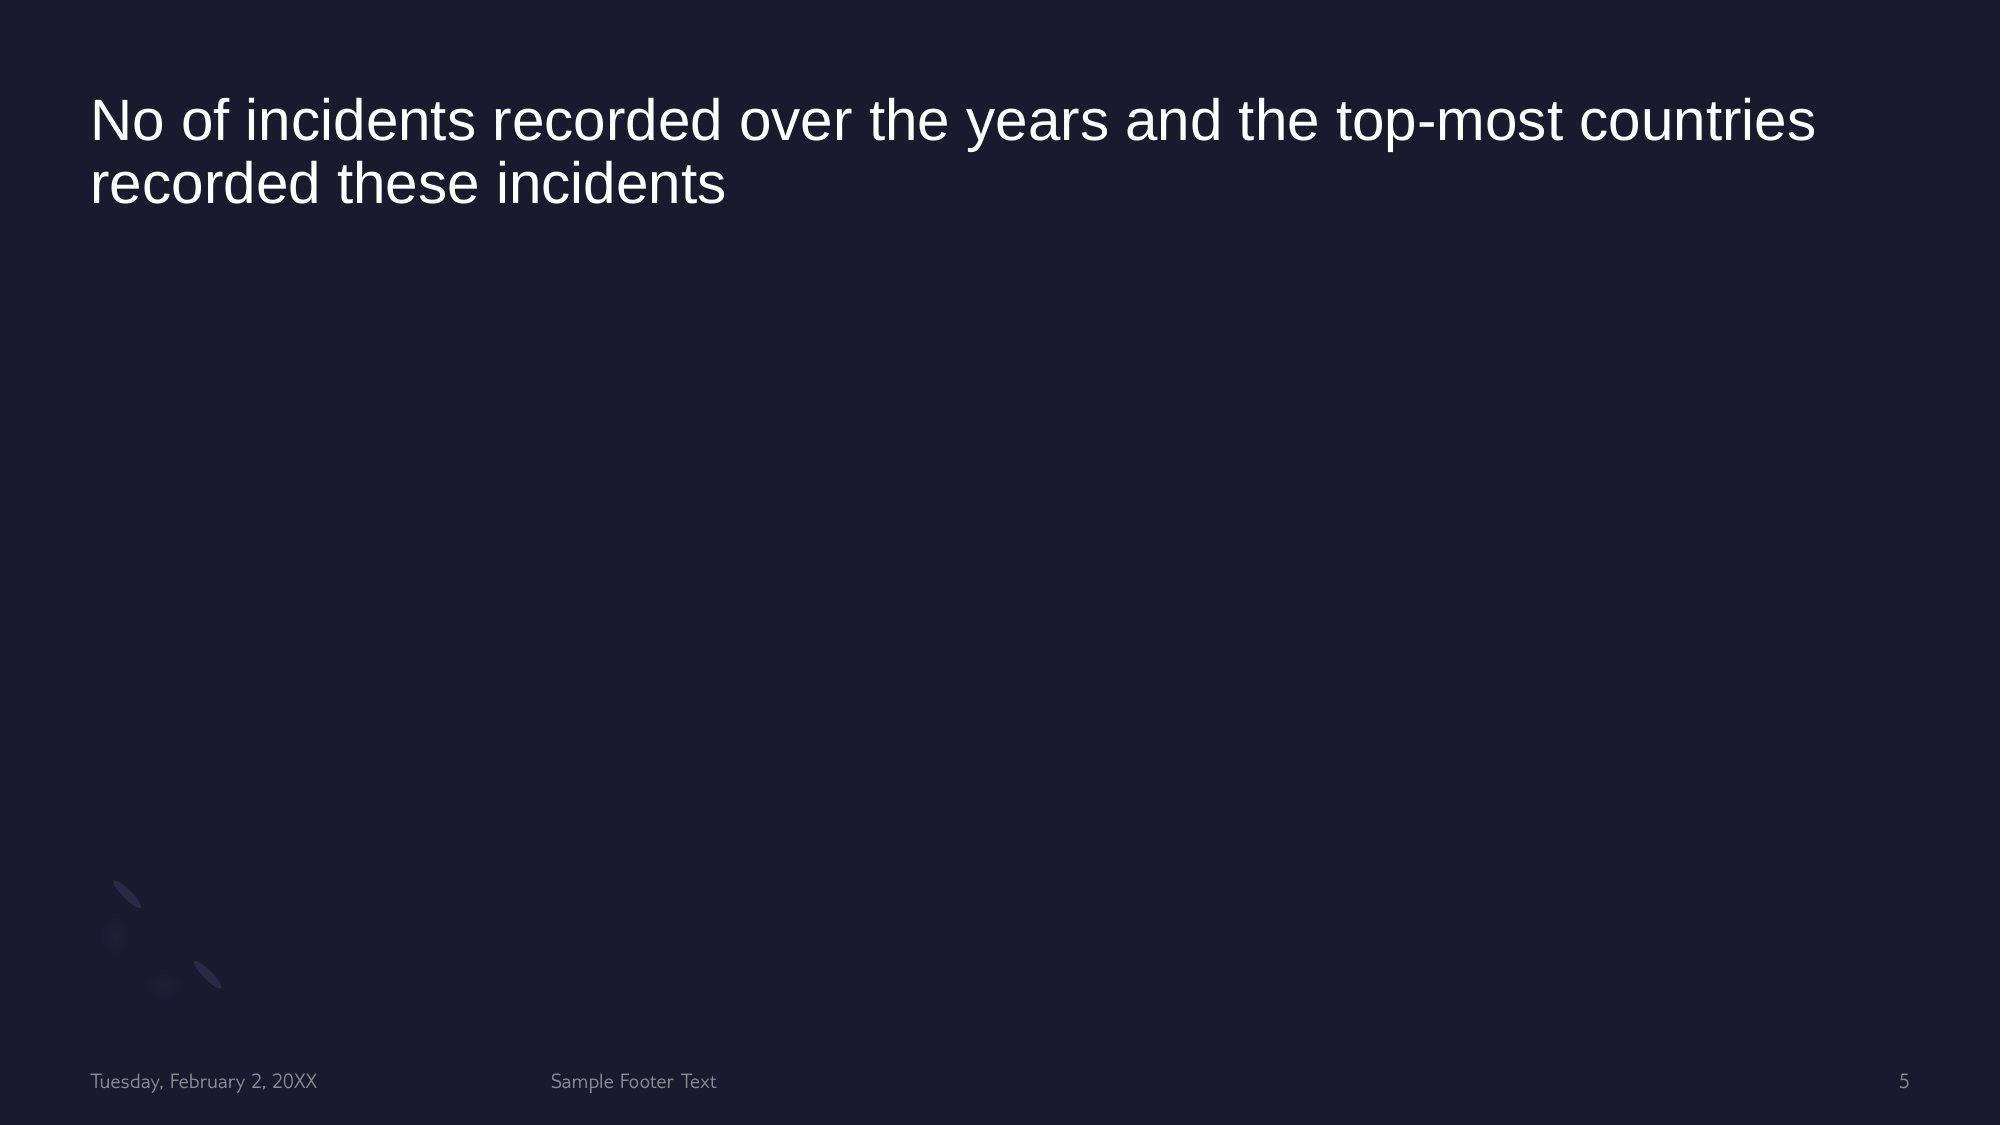

# No of incidents recorded over the years and the top-most countries recorded these incidents

### Chart

| Category |
|---|
Tuesday, February 2, 20XX
Sample Footer Text
5